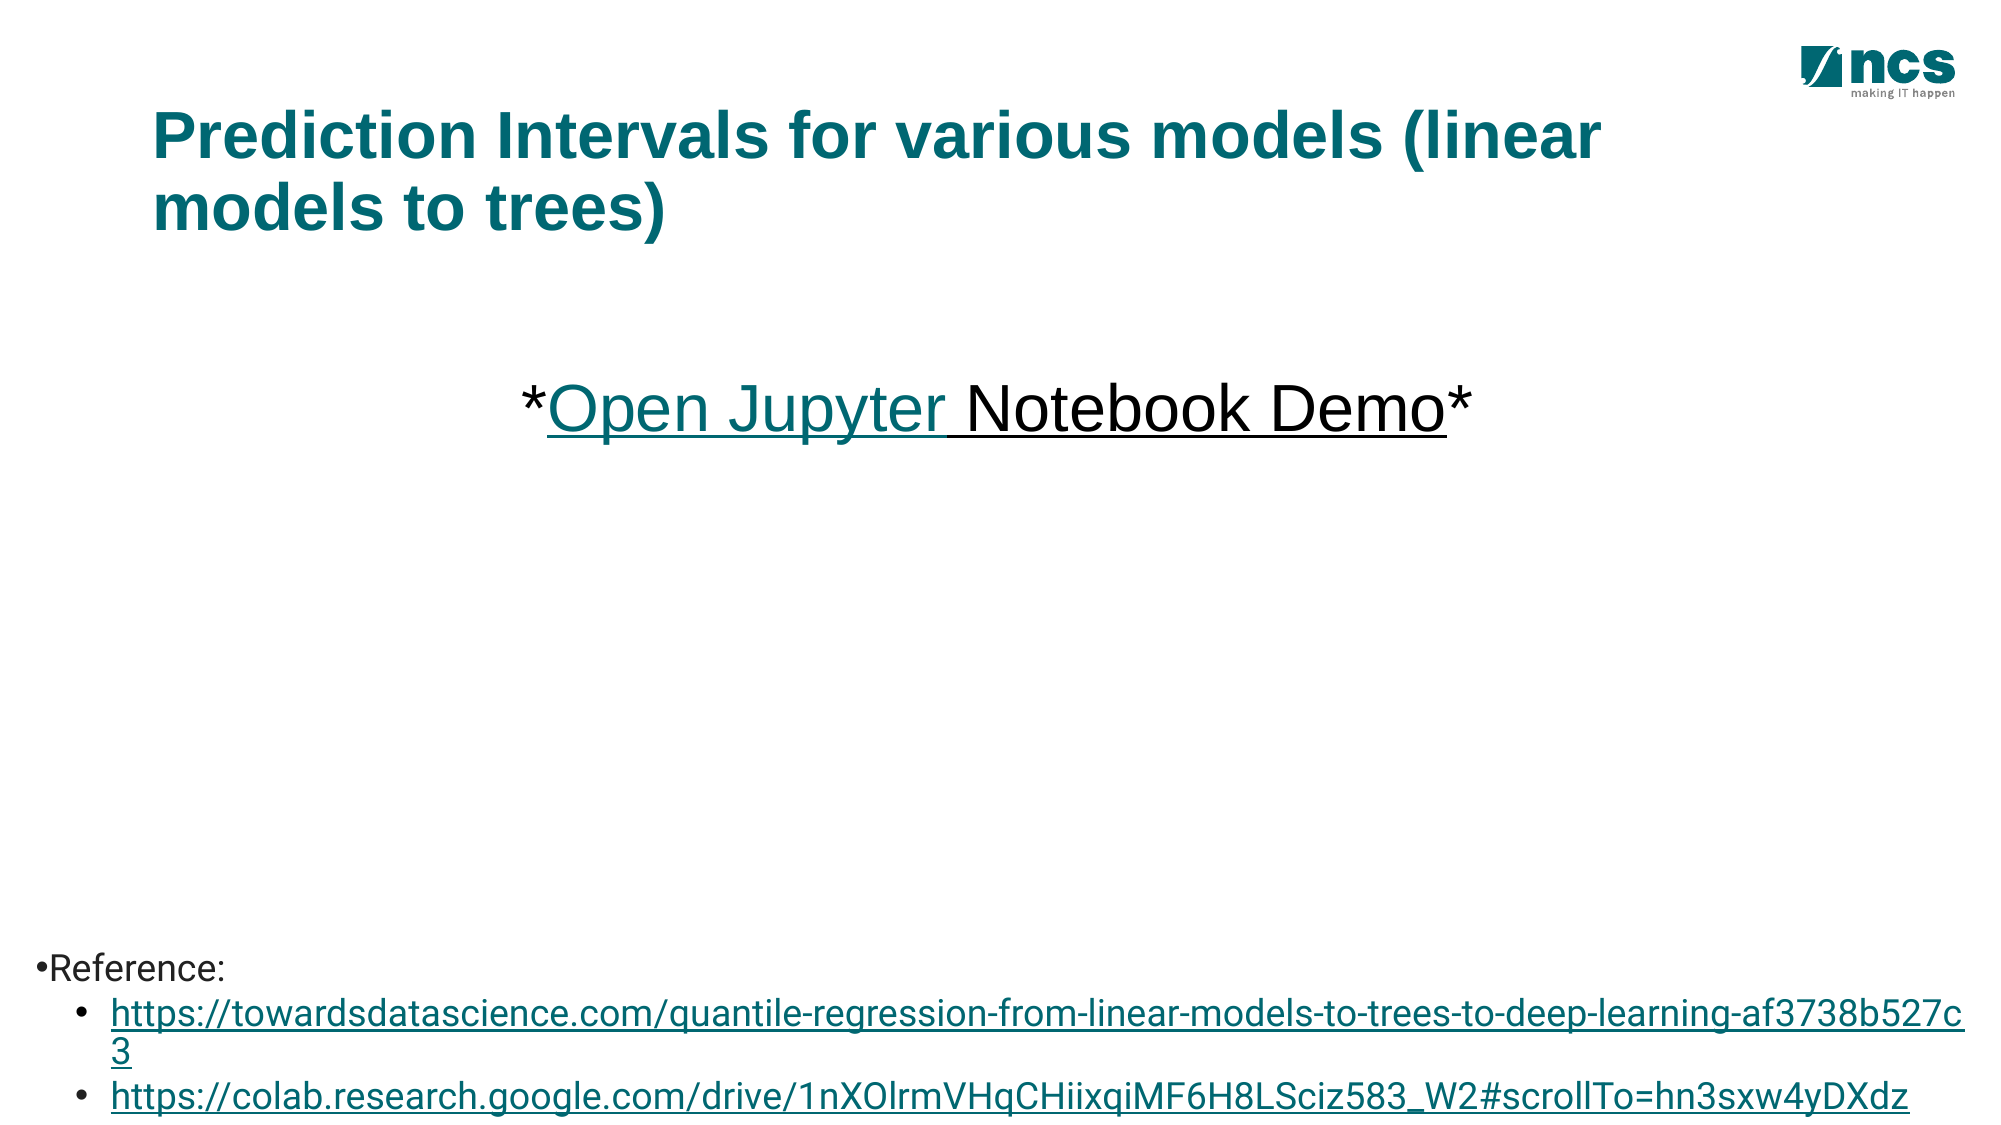

# Prediction Intervals for various models (linear models to trees)
*Open Jupyter Notebook Demo*
Reference:
https://towardsdatascience.com/quantile-regression-from-linear-models-to-trees-to-deep-learning-af3738b527c3
https://colab.research.google.com/drive/1nXOlrmVHqCHiixqiMF6H8LSciz583_W2#scrollTo=hn3sxw4yDXdz